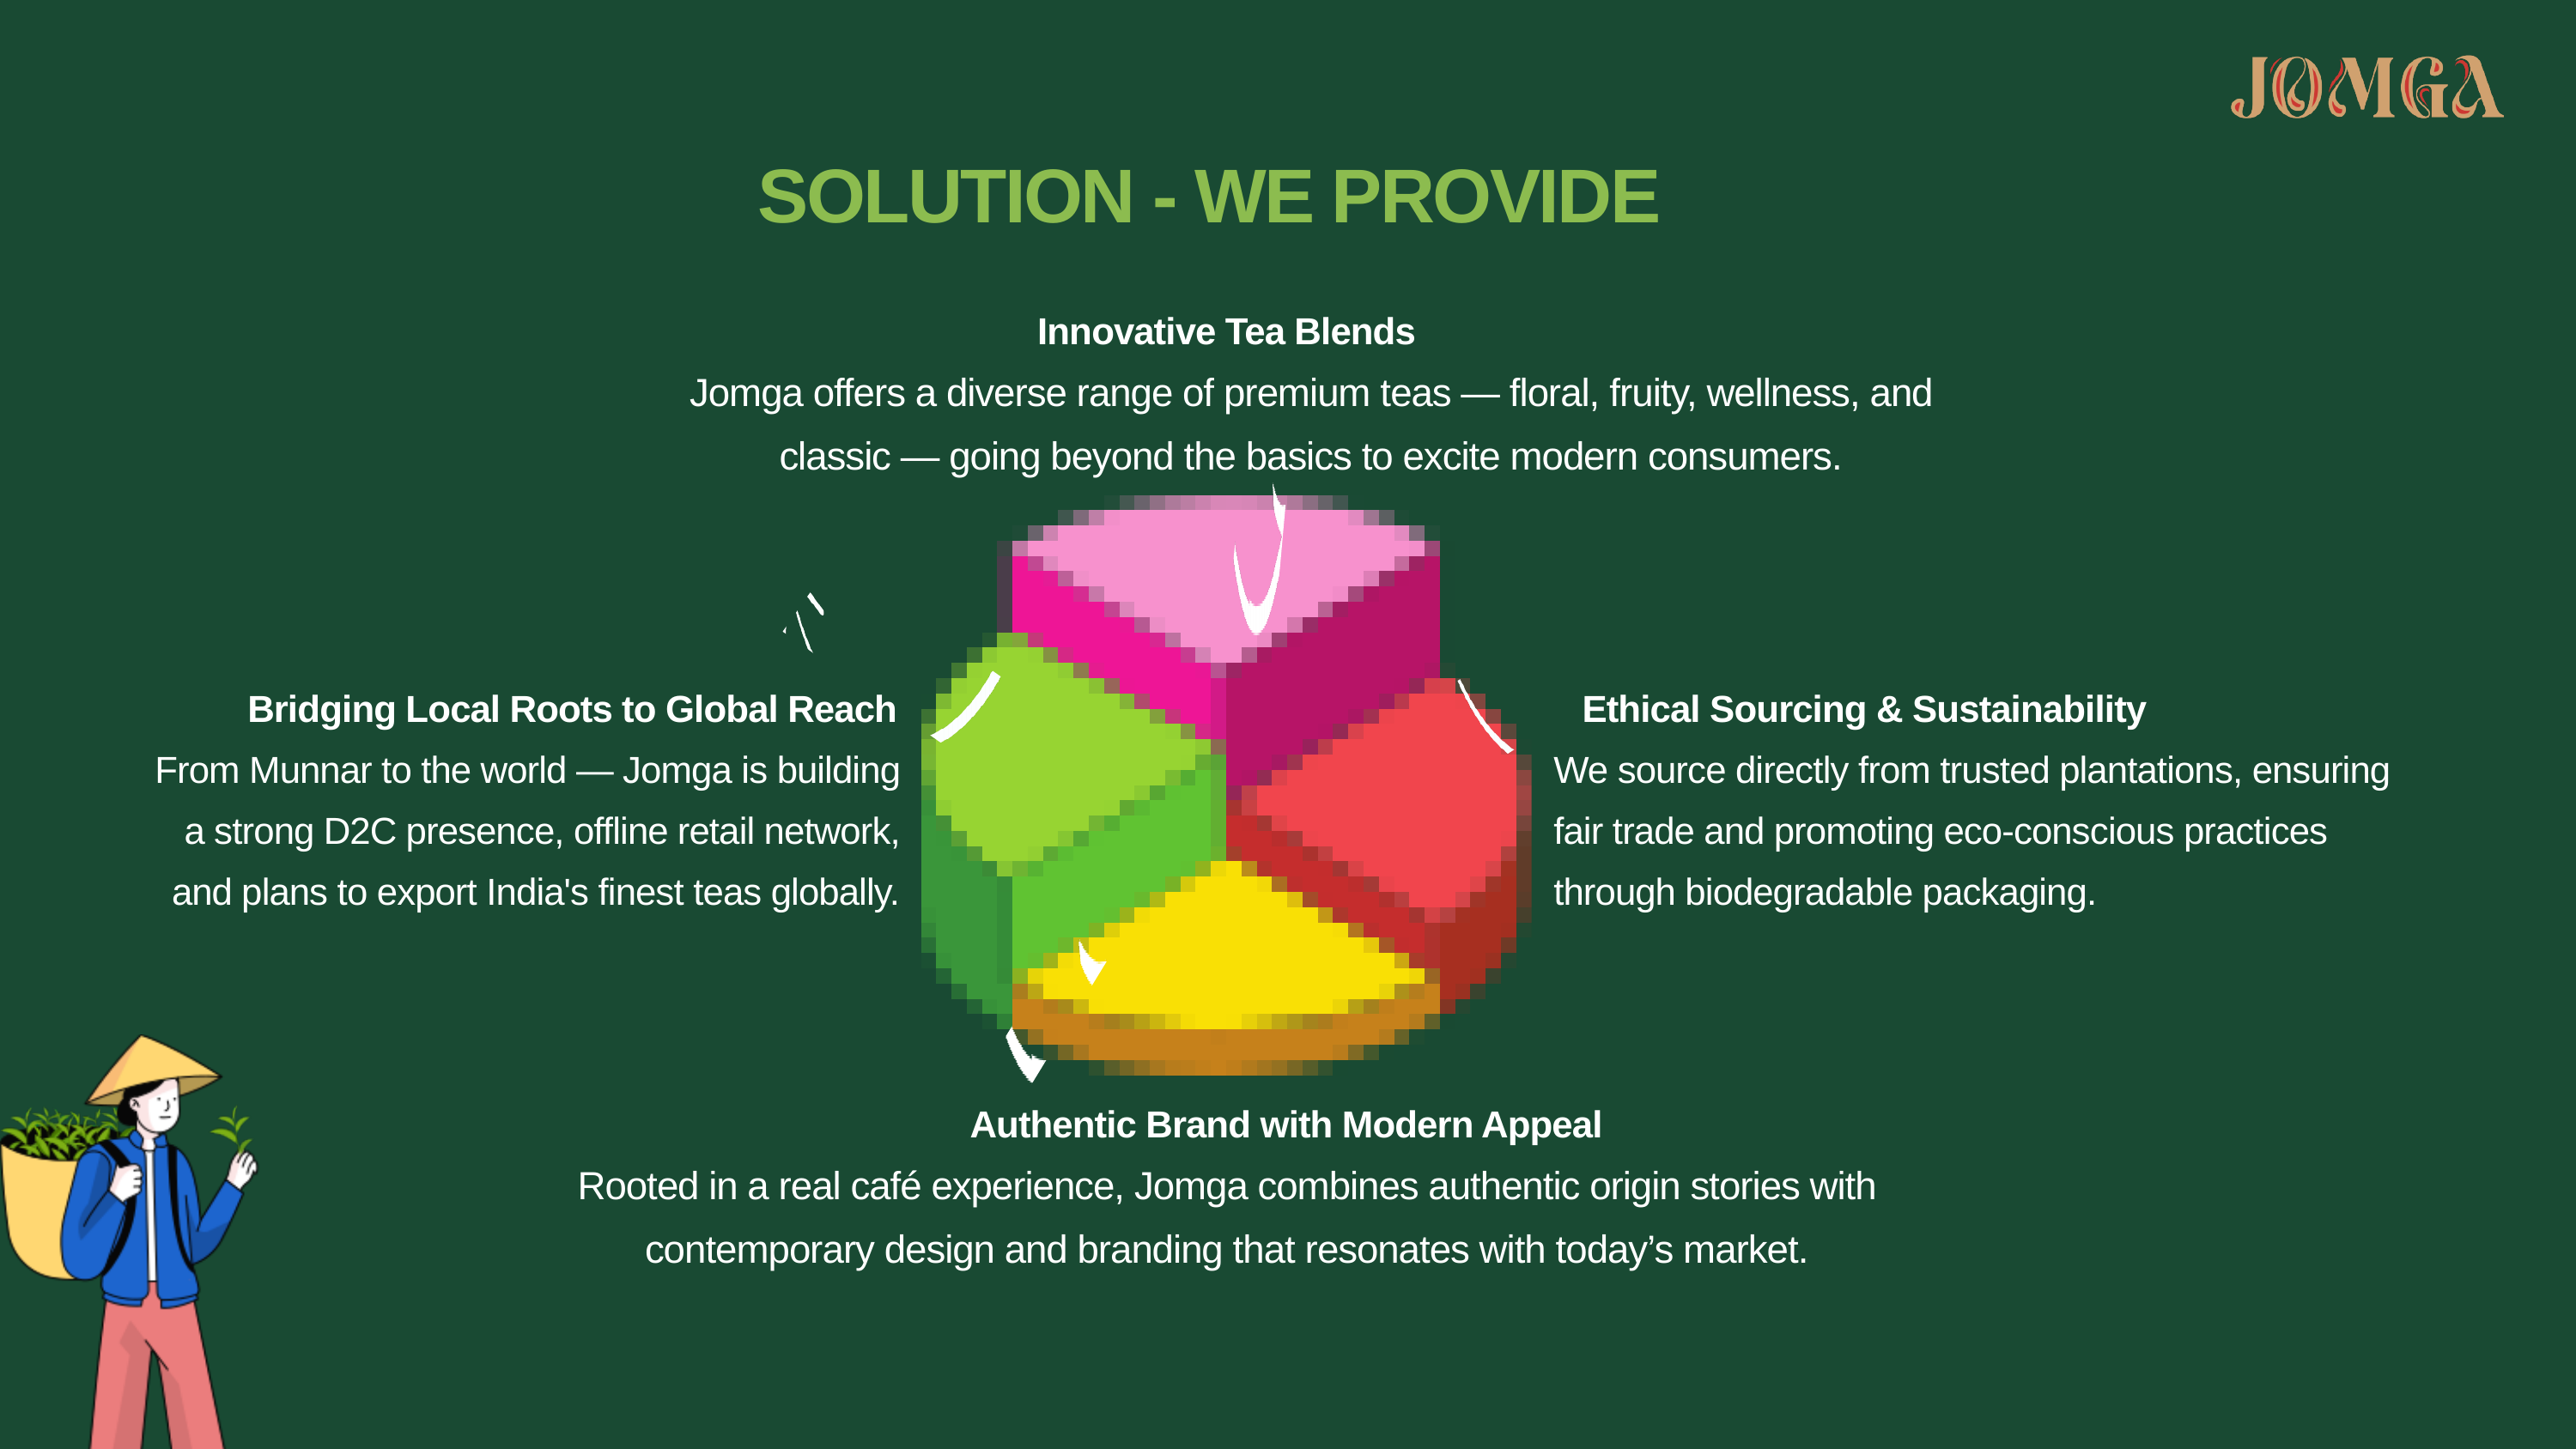

SOLUTION - WE PROVIDE
Innovative Tea Blends
Jomga offers a diverse range of premium teas — floral, fruity, wellness, and classic — going beyond the basics to excite modern consumers.

 Bridging Local Roots to Global Reach
 Ethical Sourcing & Sustainability
From Munnar to the world — Jomga is building a strong D2C presence, offline retail network, and plans to export India's finest teas globally.
We source directly from trusted plantations, ensuring fair trade and promoting eco-conscious practices through biodegradable packaging.

Authentic Brand with Modern Appeal
Rooted in a real café experience, Jomga combines authentic origin stories with contemporary design and branding that resonates with today’s market.